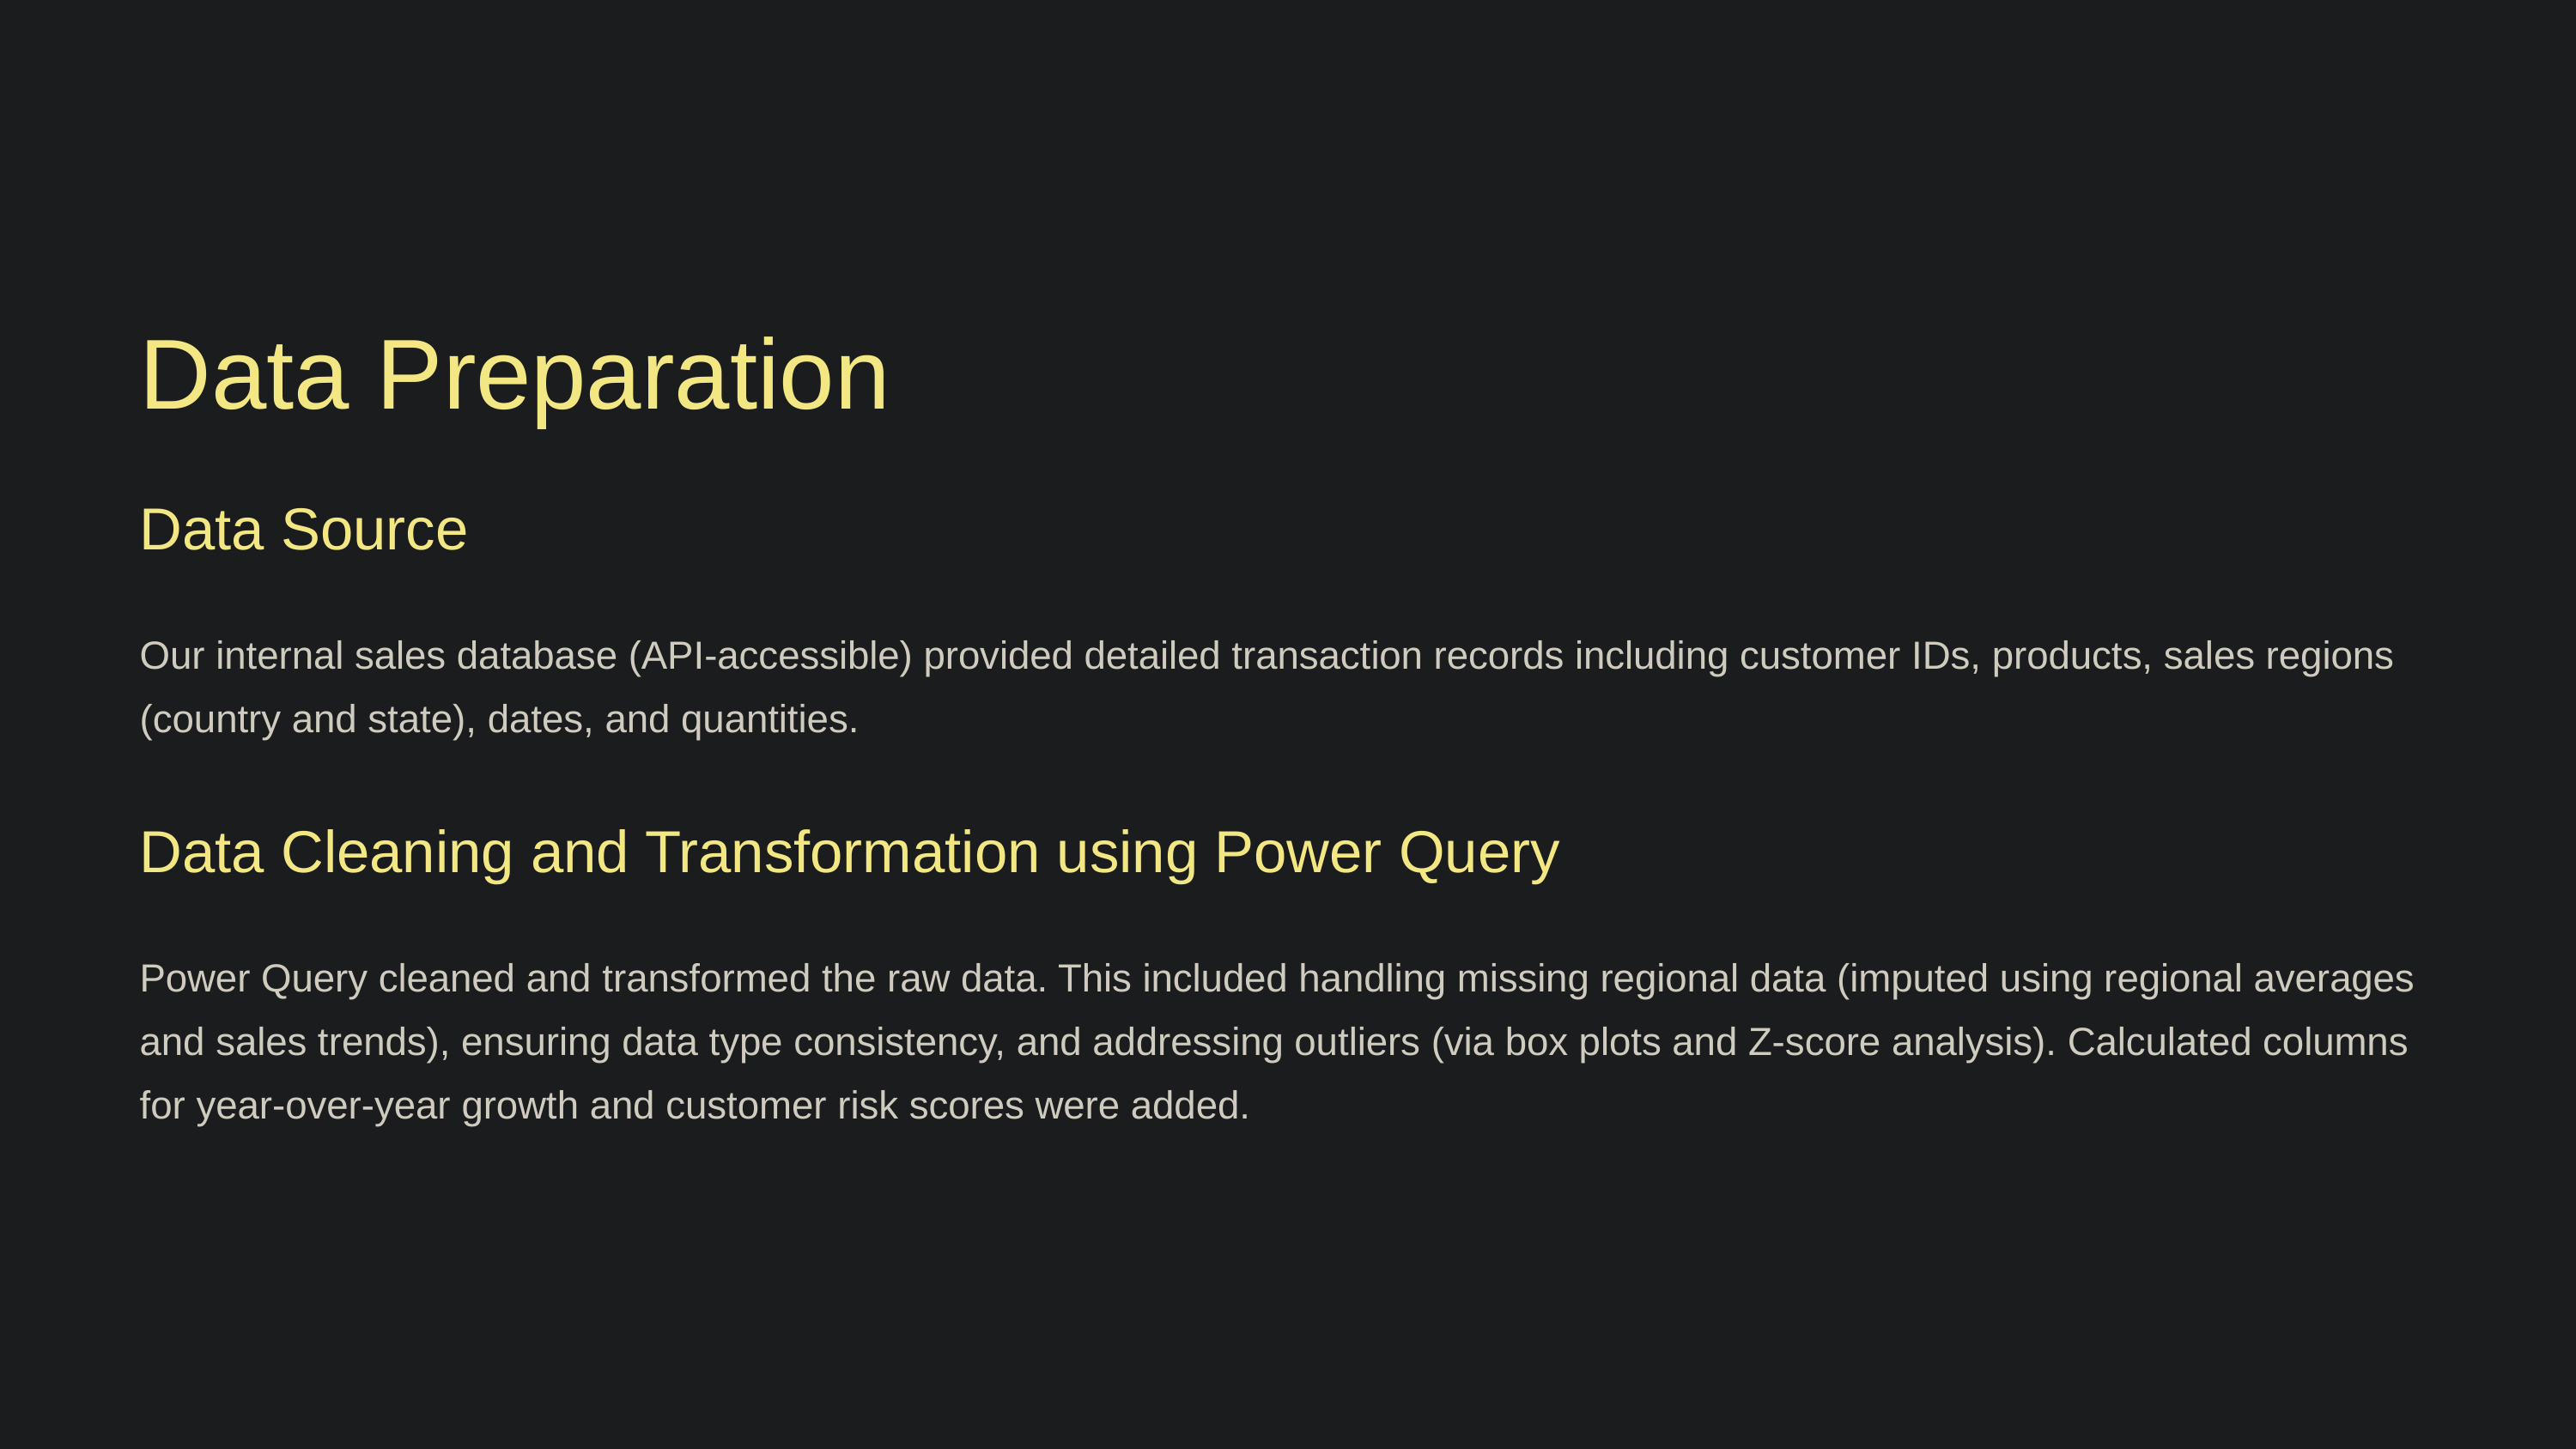

Data Preparation
Data Source
Our internal sales database (API-accessible) provided detailed transaction records including customer IDs, products, sales regions (country and state), dates, and quantities.
Data Cleaning and Transformation using Power Query
Power Query cleaned and transformed the raw data. This included handling missing regional data (imputed using regional averages and sales trends), ensuring data type consistency, and addressing outliers (via box plots and Z-score analysis). Calculated columns for year-over-year growth and customer risk scores were added.